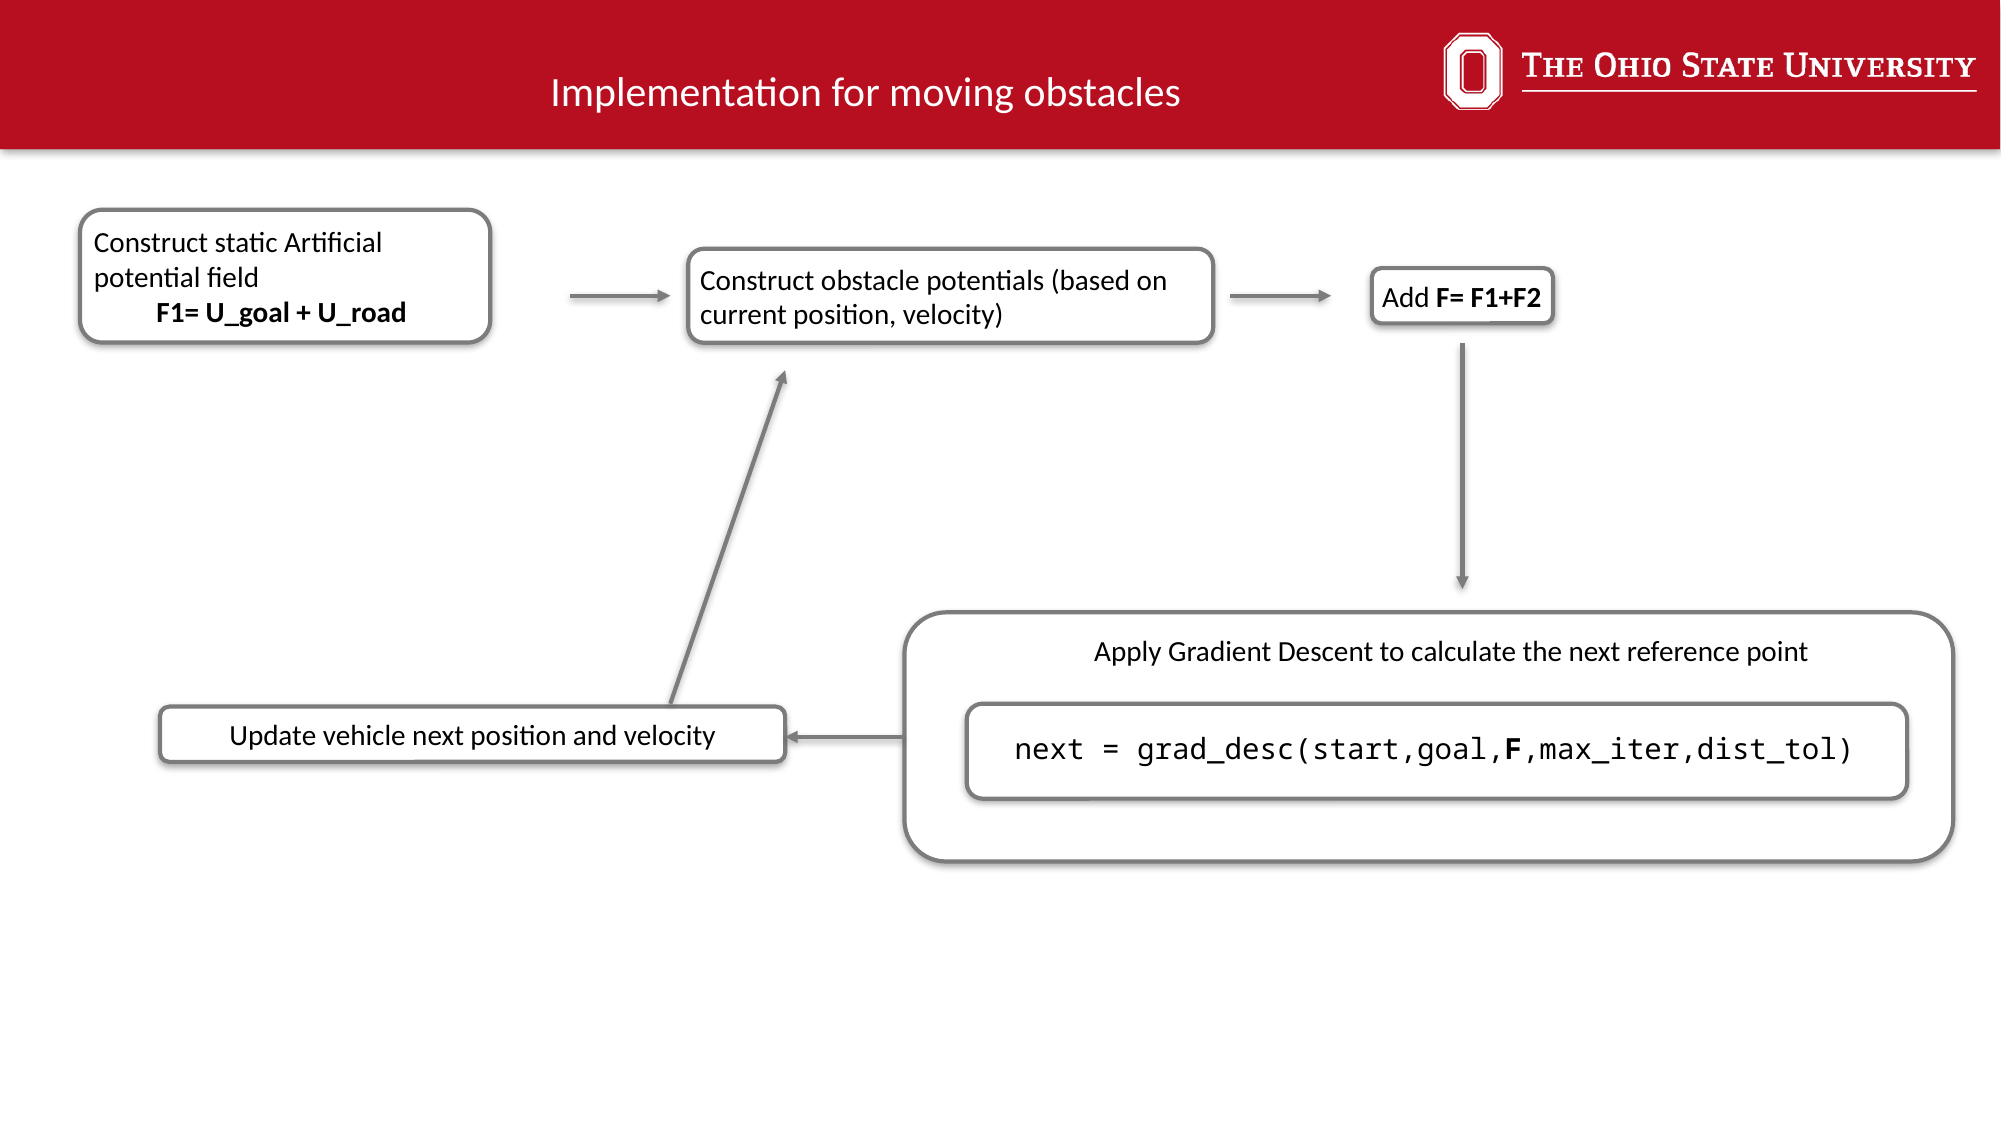

Implementation for moving obstacles
Construct static Artificial potential field
F1= U_goal + U_road
Construct obstacle potentials (based on current position, velocity)
Add F= F1+F2
       Apply Gradient Descent to calculate the next reference point

Update vehicle next position and velocity
next = grad_desc(start,goal,F,max_iter,dist_tol)